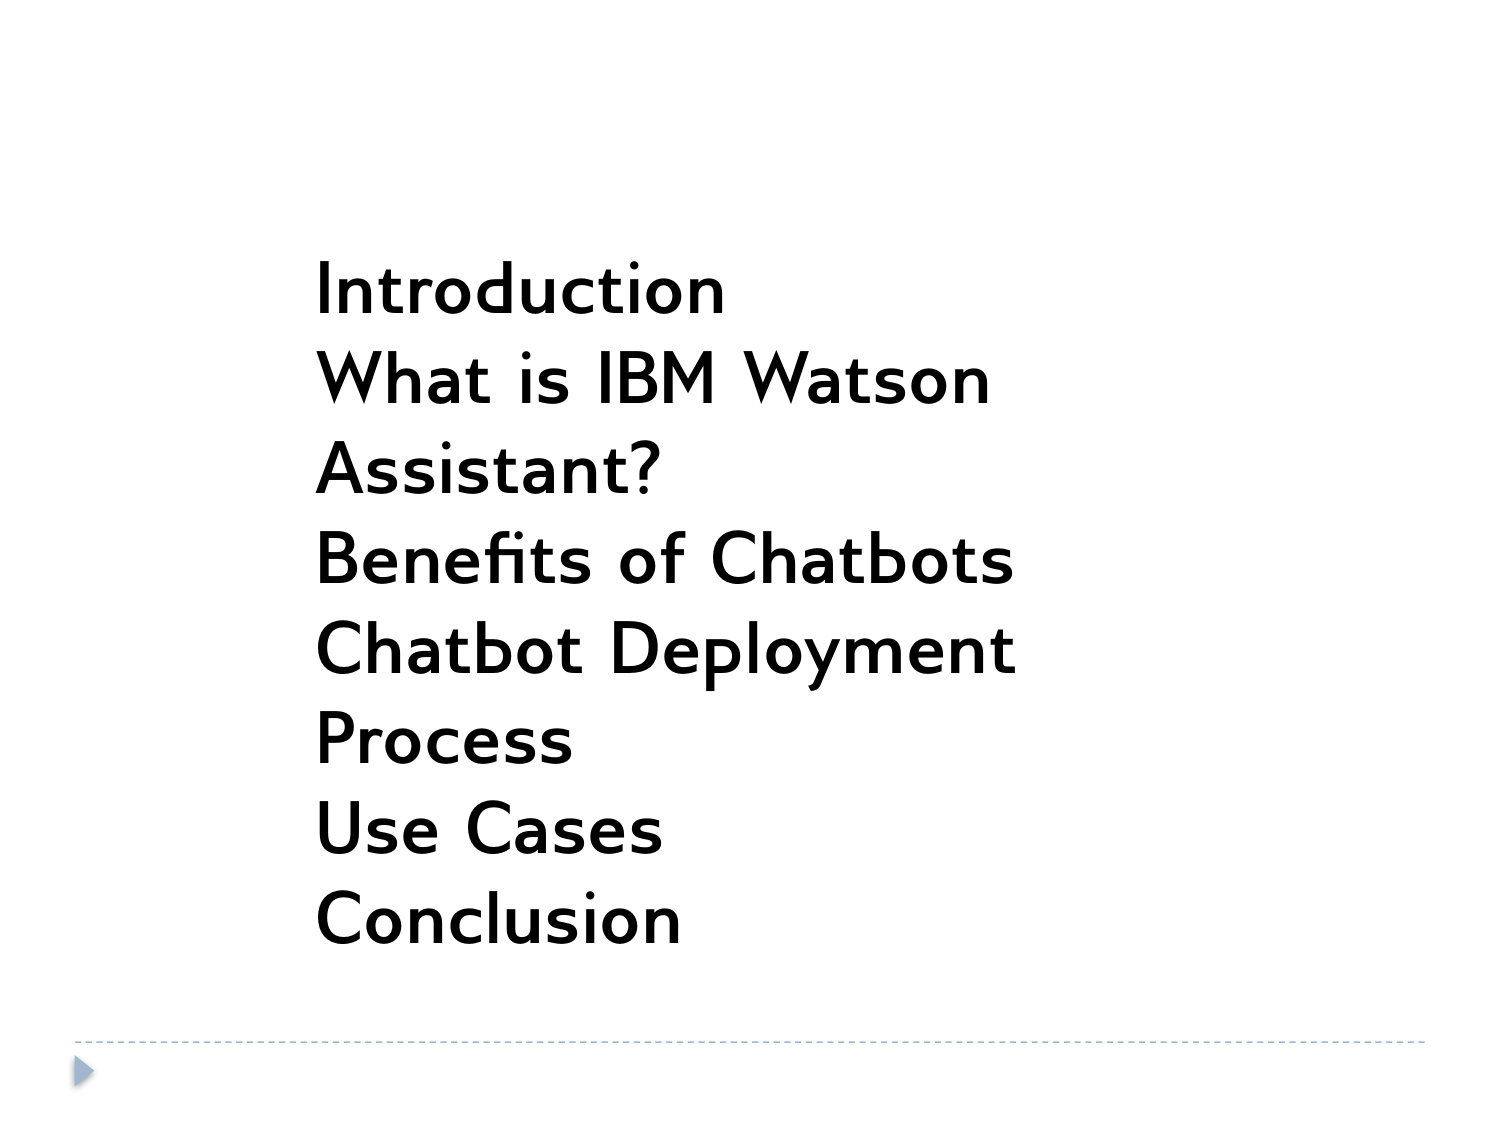

Introduction
What is IBM Watson Assistant?
Benefits of Chatbots
Chatbot Deployment Process
Use Cases
Conclusion